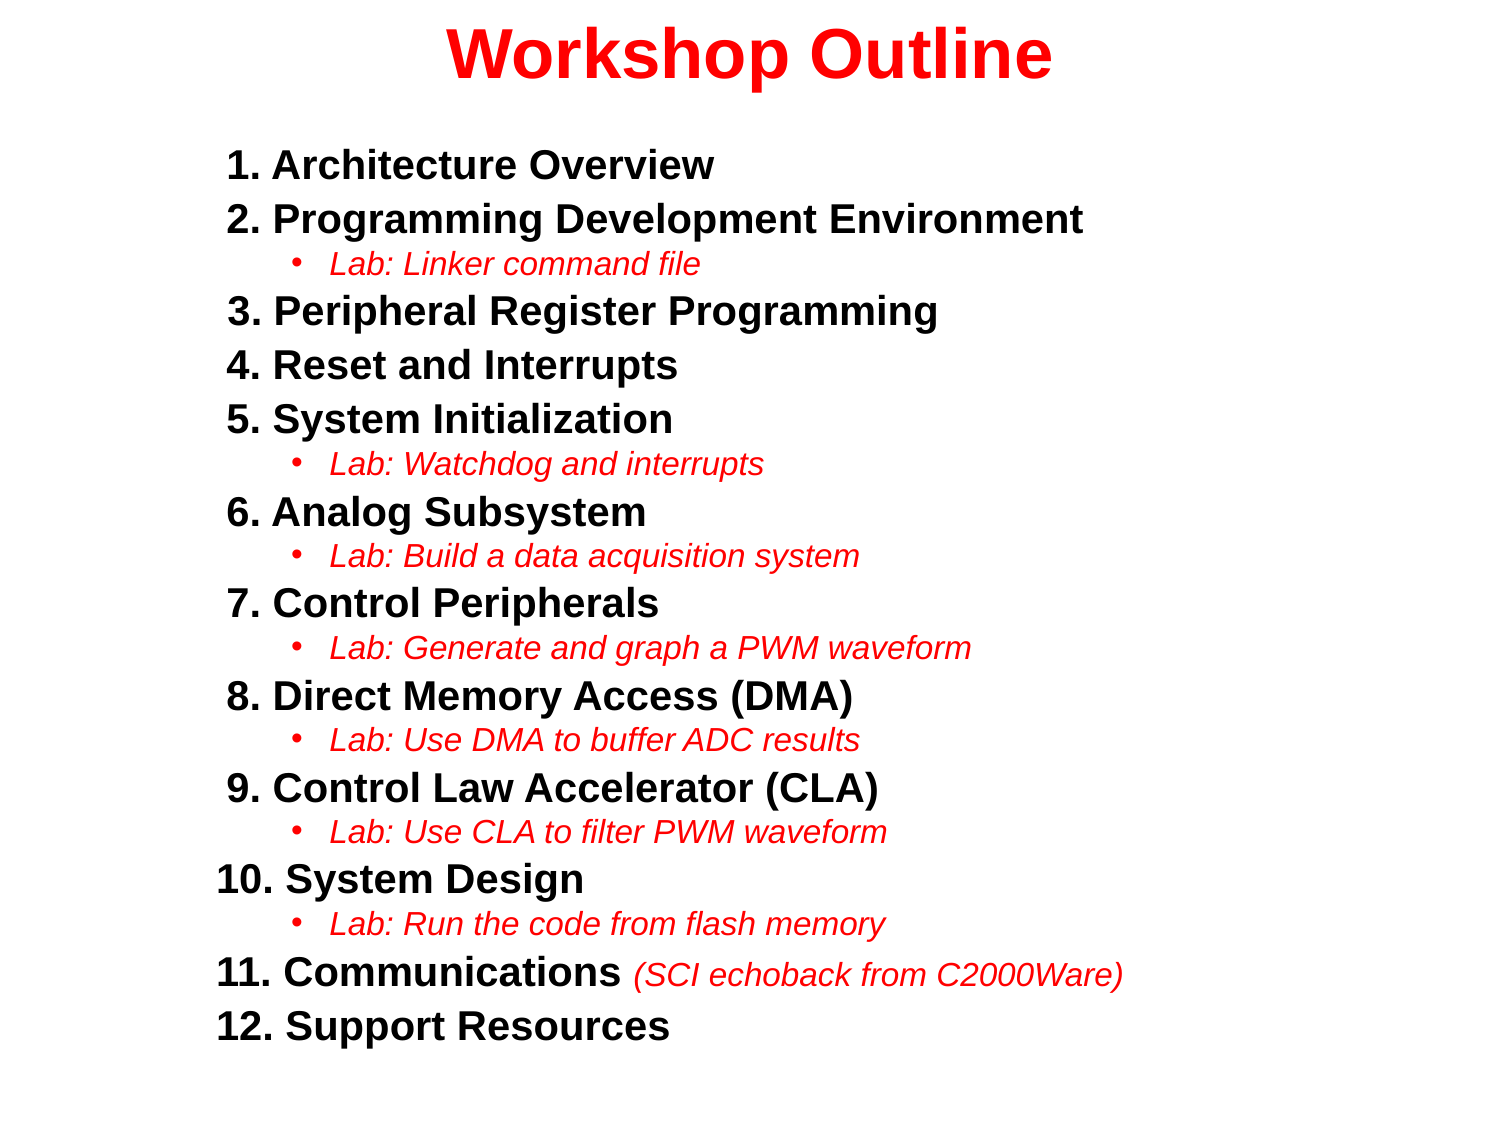

# Workshop Outline
 1. Architecture Overview
 2. Programming Development Environment
Lab: Linker command file
 3. Peripheral Register Programming
 4. Reset and Interrupts
 5. System Initialization
Lab: Watchdog and interrupts
 6. Analog Subsystem
Lab: Build a data acquisition system
 7. Control Peripherals
Lab: Generate and graph a PWM waveform
 8. Direct Memory Access (DMA)
Lab: Use DMA to buffer ADC results
 9. Control Law Accelerator (CLA)
Lab: Use CLA to filter PWM waveform
10. System Design
Lab: Run the code from flash memory
11. Communications (SCI echoback from C2000Ware)
12. Support Resources